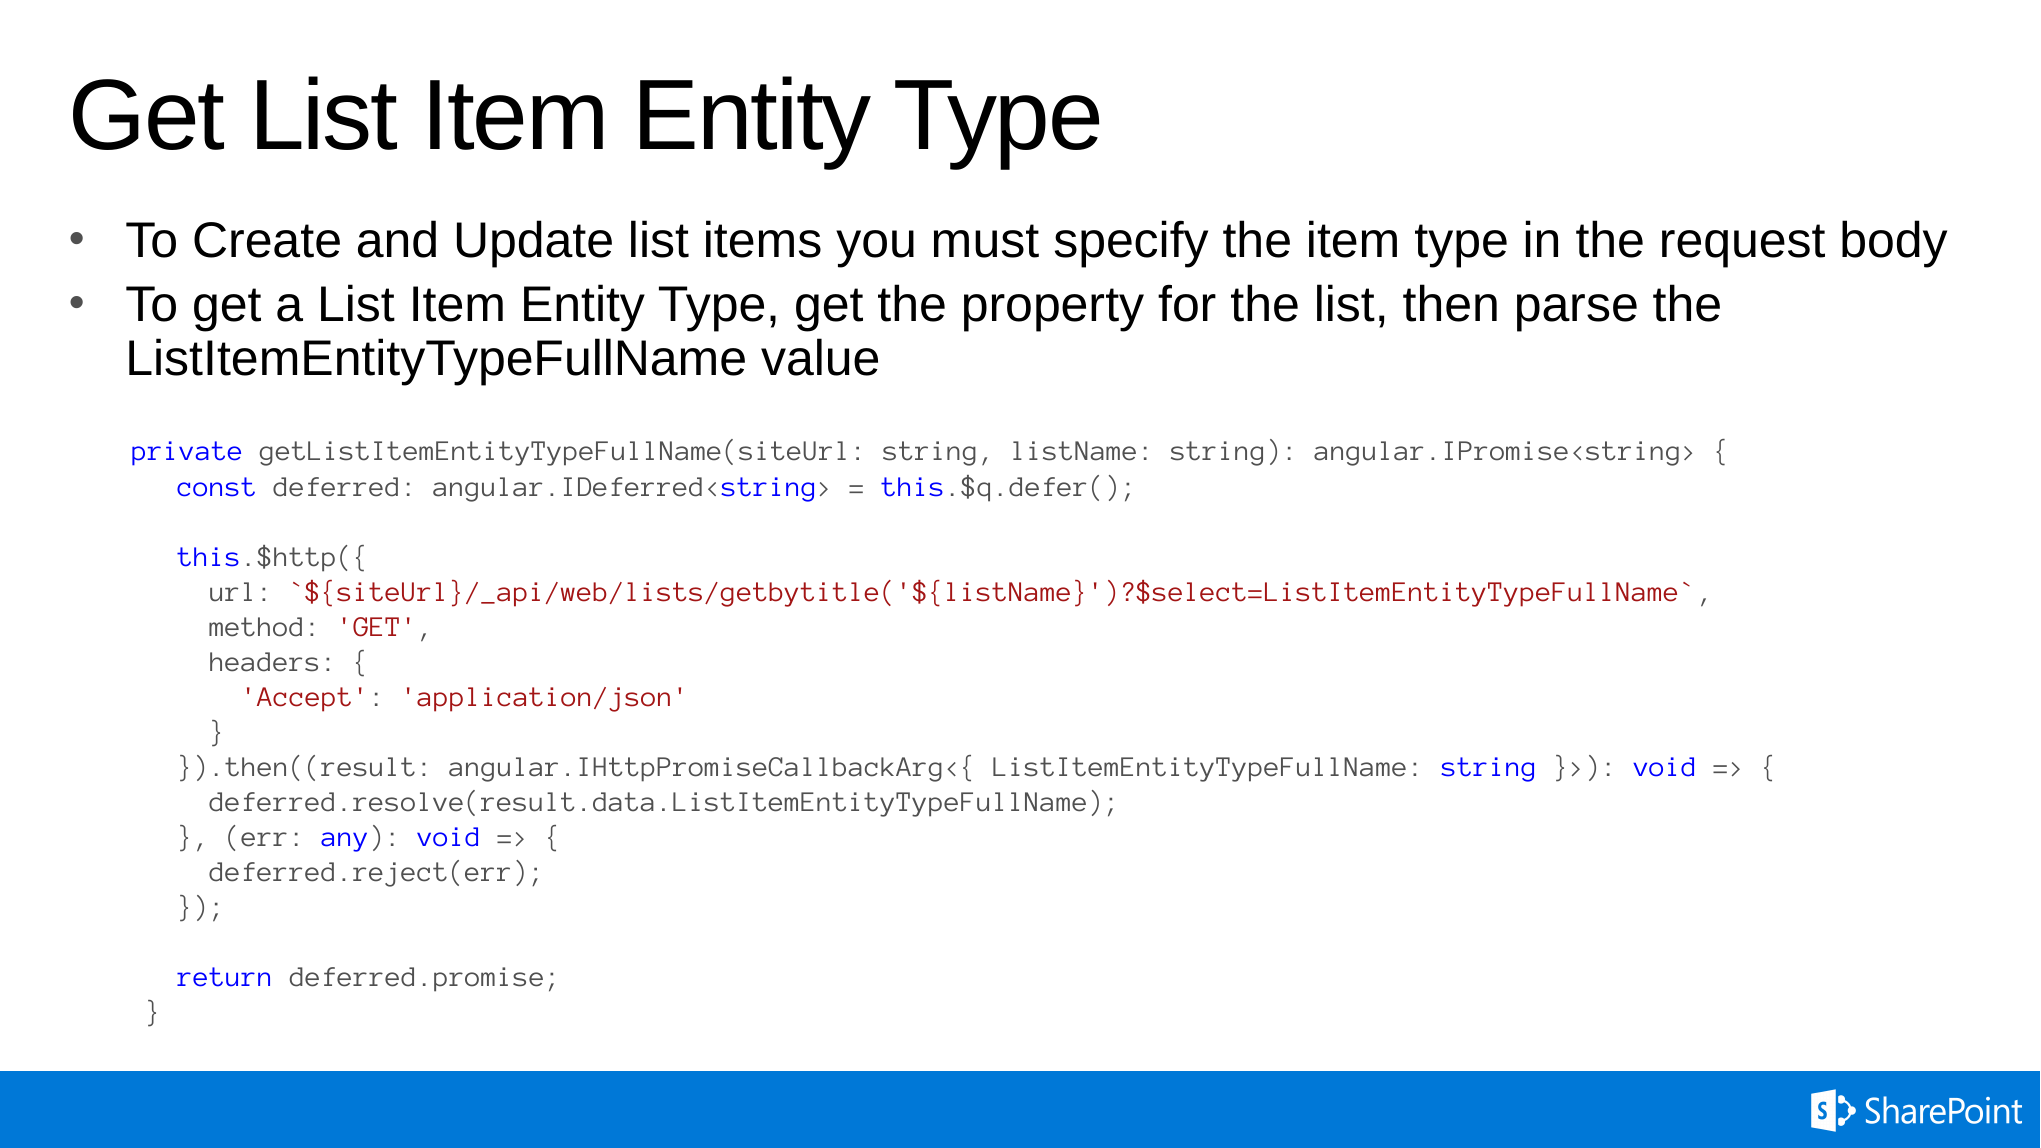

# Get List Item Entity Type
To Create and Update list items you must specify the item type in the request body
To get a List Item Entity Type, get the property for the list, then parse the ListItemEntityTypeFullName value
 private getListItemEntityTypeFullName(siteUrl: string, listName: string): angular.IPromise<string> {
    const deferred: angular.IDeferred<string> = this.$q.defer();

    this.$http({
      url: `${siteUrl}/_api/web/lists/getbytitle('${listName}')?$select=ListItemEntityTypeFullName`,
      method: 'GET',
      headers: {
        'Accept': 'application/json'
      }
    }).then((result: angular.IHttpPromiseCallbackArg<{ ListItemEntityTypeFullName: string }>): void => {
      deferred.resolve(result.data.ListItemEntityTypeFullName);
    }, (err: any): void => {
      deferred.reject(err);
    });

    return deferred.promise;
  }